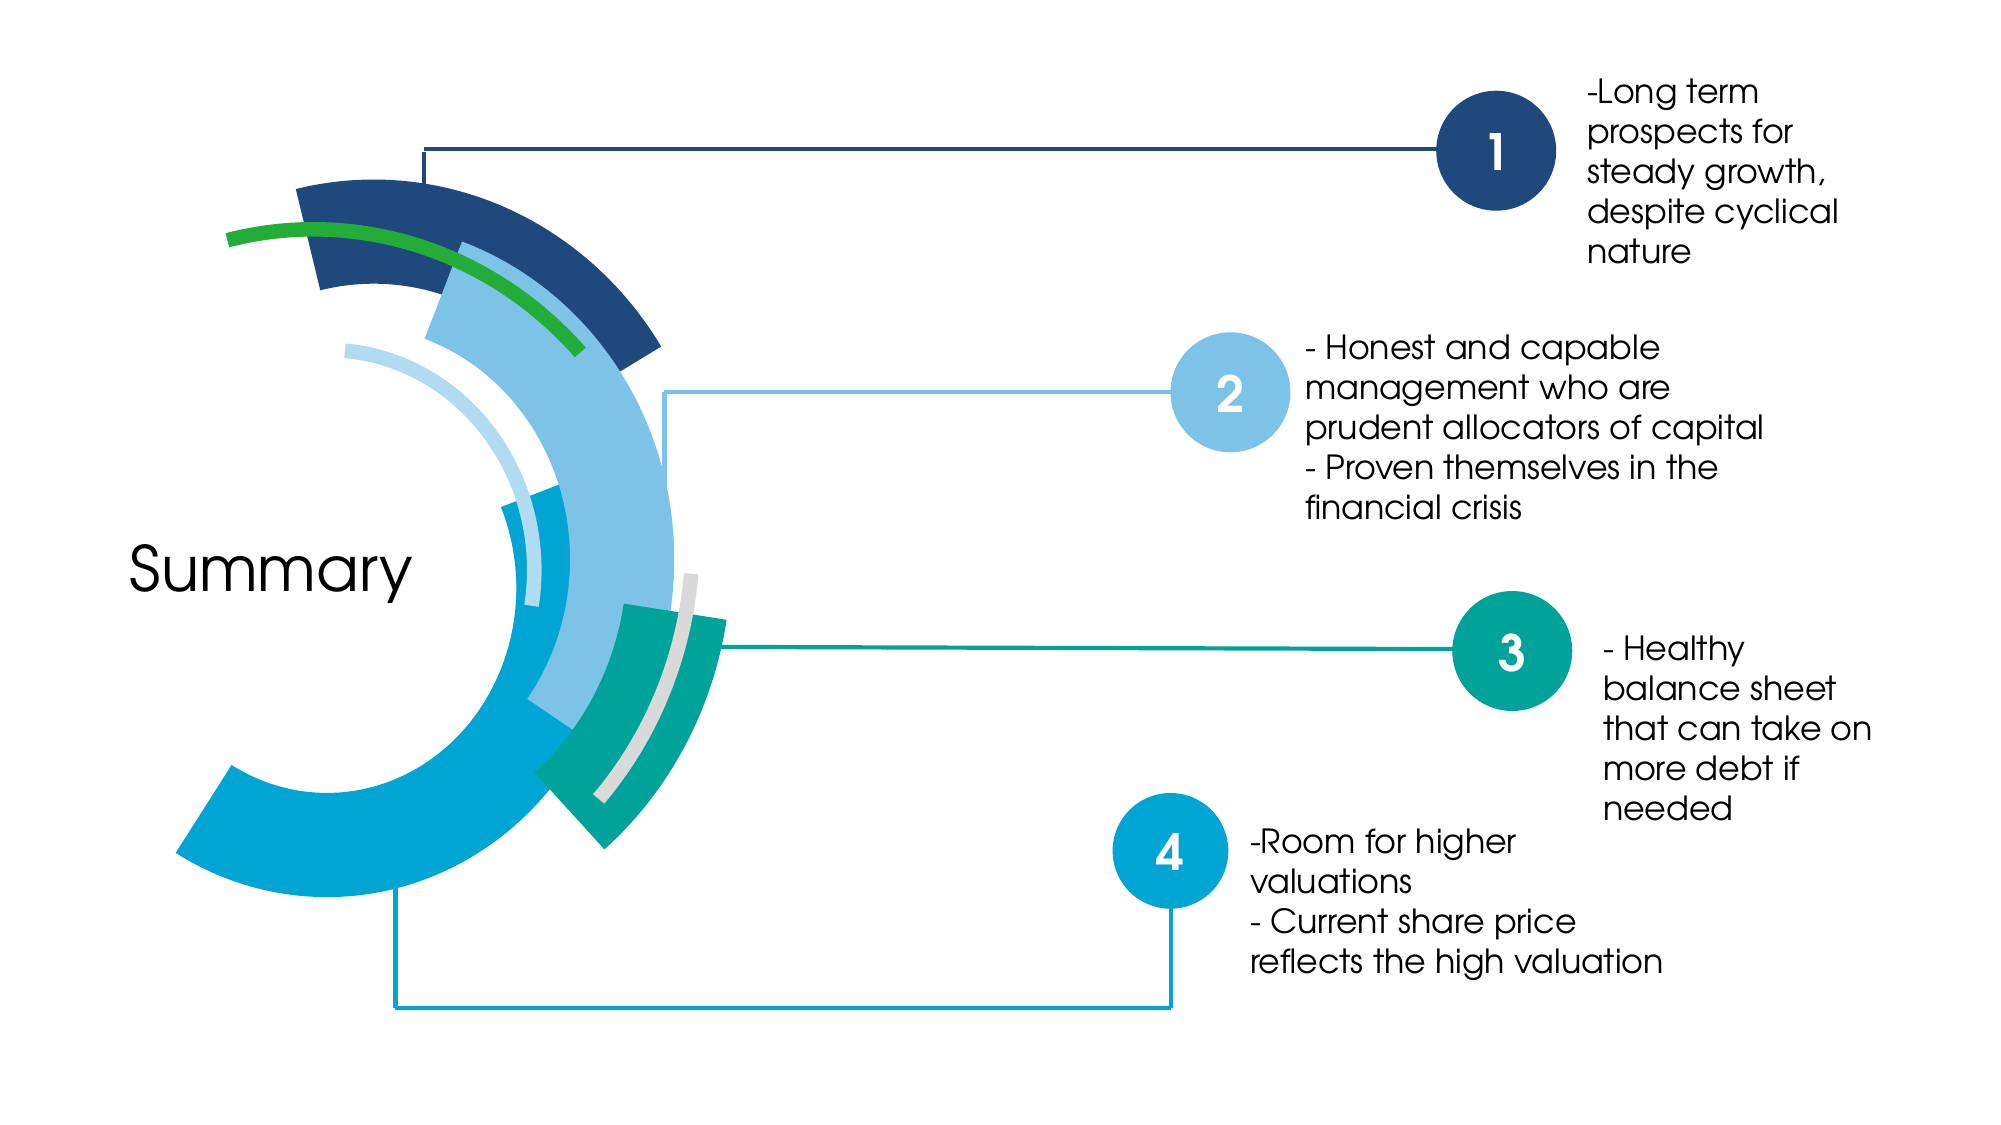

-Long term prospects for steady growth, despite cyclical nature
1

- Honest and capable management who are prudent allocators of capital
- Proven themselves in the financial crisis

2

Summary
3
- Healthy balance sheet that can take on more debt if needed
4
-Room for higher valuations
- Current share price reflects the high valuation